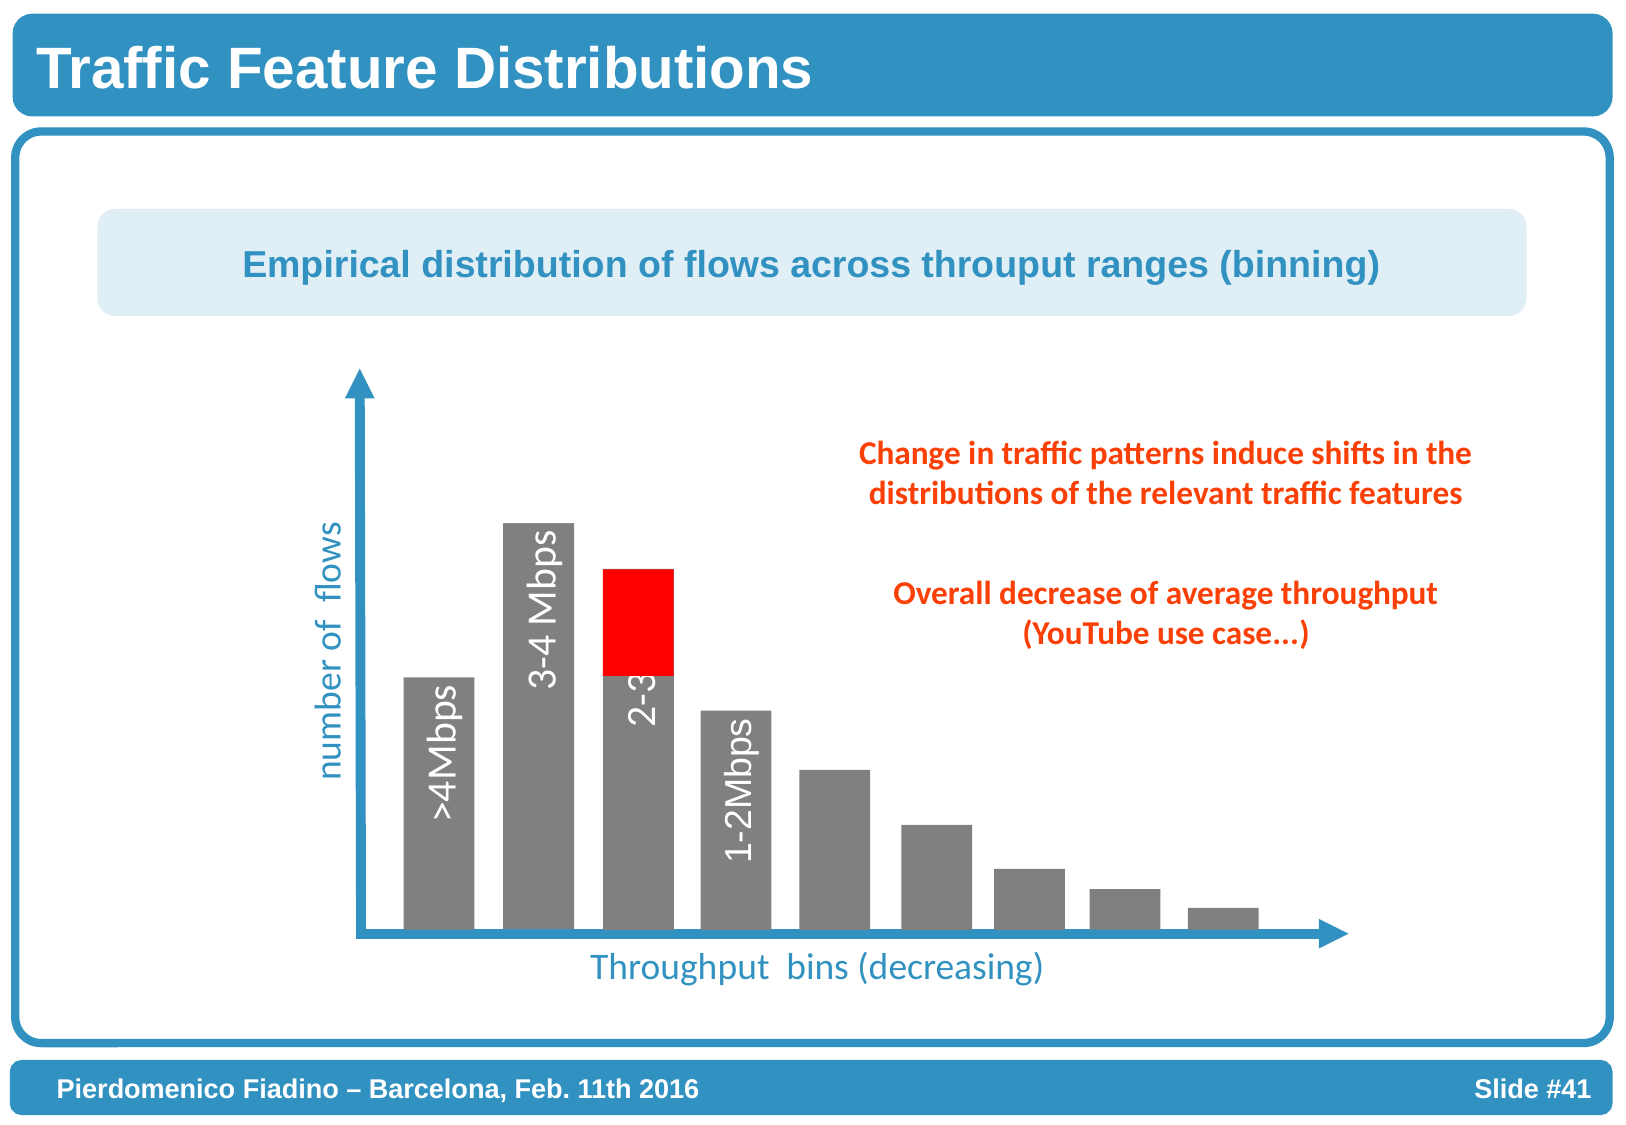

Traffic Feature Distributions
111
Empirical distribution of flows across throuput ranges (binning)
Change in traffic patterns induce shifts in the distributions of the relevant traffic features

3-4 Mbps
3-4 Mbps
Overall decrease of average throughput
(YouTube use case...)
2-3Mbps

number of  flows
>4Mbps
1-2Mbps

Throughput  bins (decreasing)
Pierdomenico Fiadino – Barcelona, Feb. 11th 2016...............
Slide #41